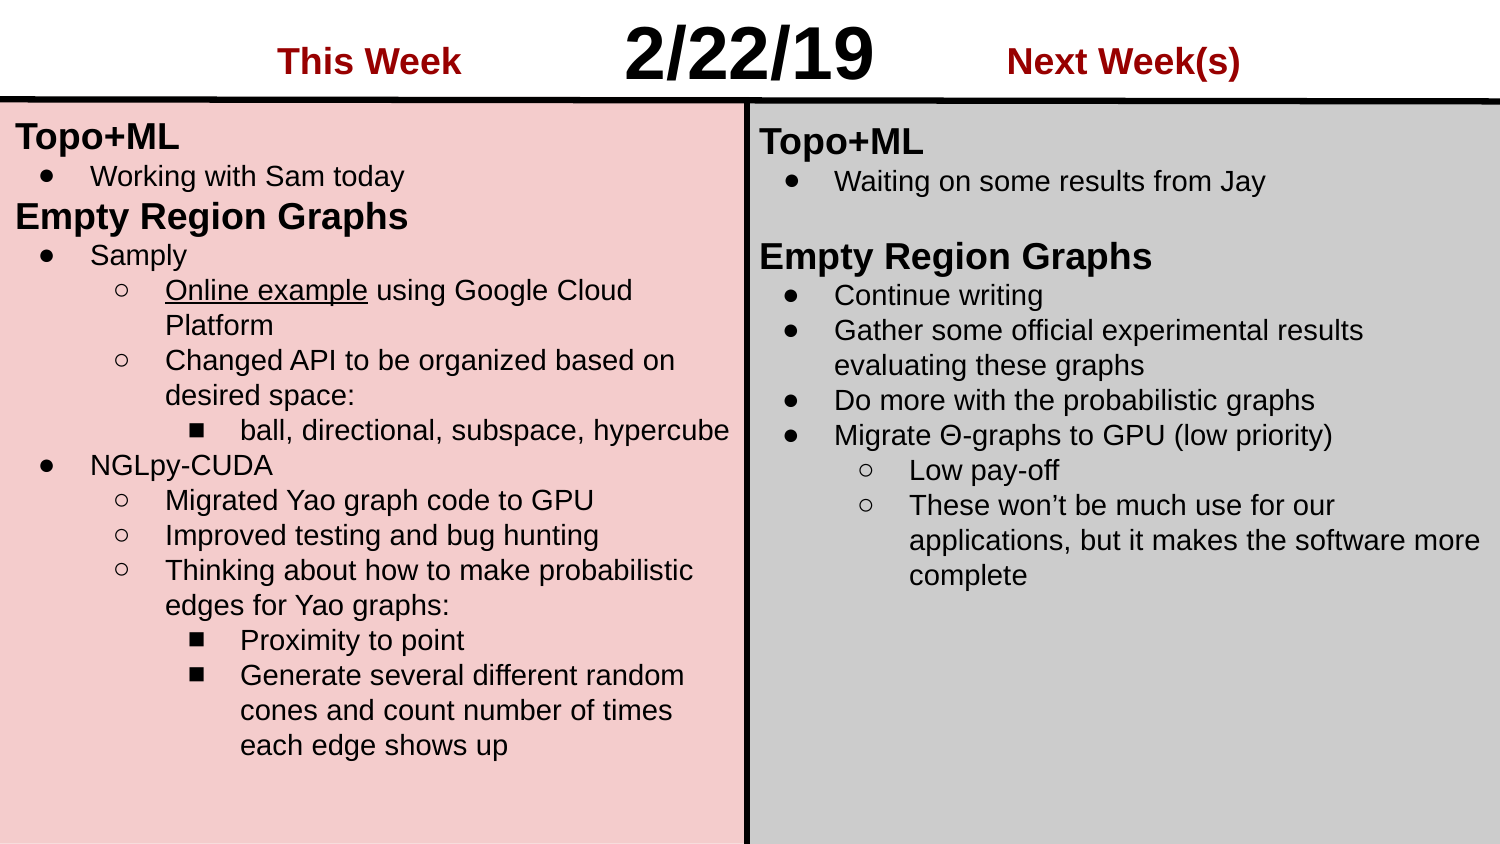

2/22/19
This Week
Next Week(s)
Topo+ML
Working with Sam today
Empty Region Graphs
Samply
Online example using Google Cloud Platform
Changed API to be organized based on desired space:
ball, directional, subspace, hypercube
NGLpy-CUDA
Migrated Yao graph code to GPU
Improved testing and bug hunting
Thinking about how to make probabilistic edges for Yao graphs:
Proximity to point
Generate several different random cones and count number of times each edge shows up
Topo+ML
Waiting on some results from Jay

Empty Region Graphs
Continue writing
Gather some official experimental results evaluating these graphs
Do more with the probabilistic graphs
Migrate Θ-graphs to GPU (low priority)
Low pay-off
These won’t be much use for our applications, but it makes the software more complete